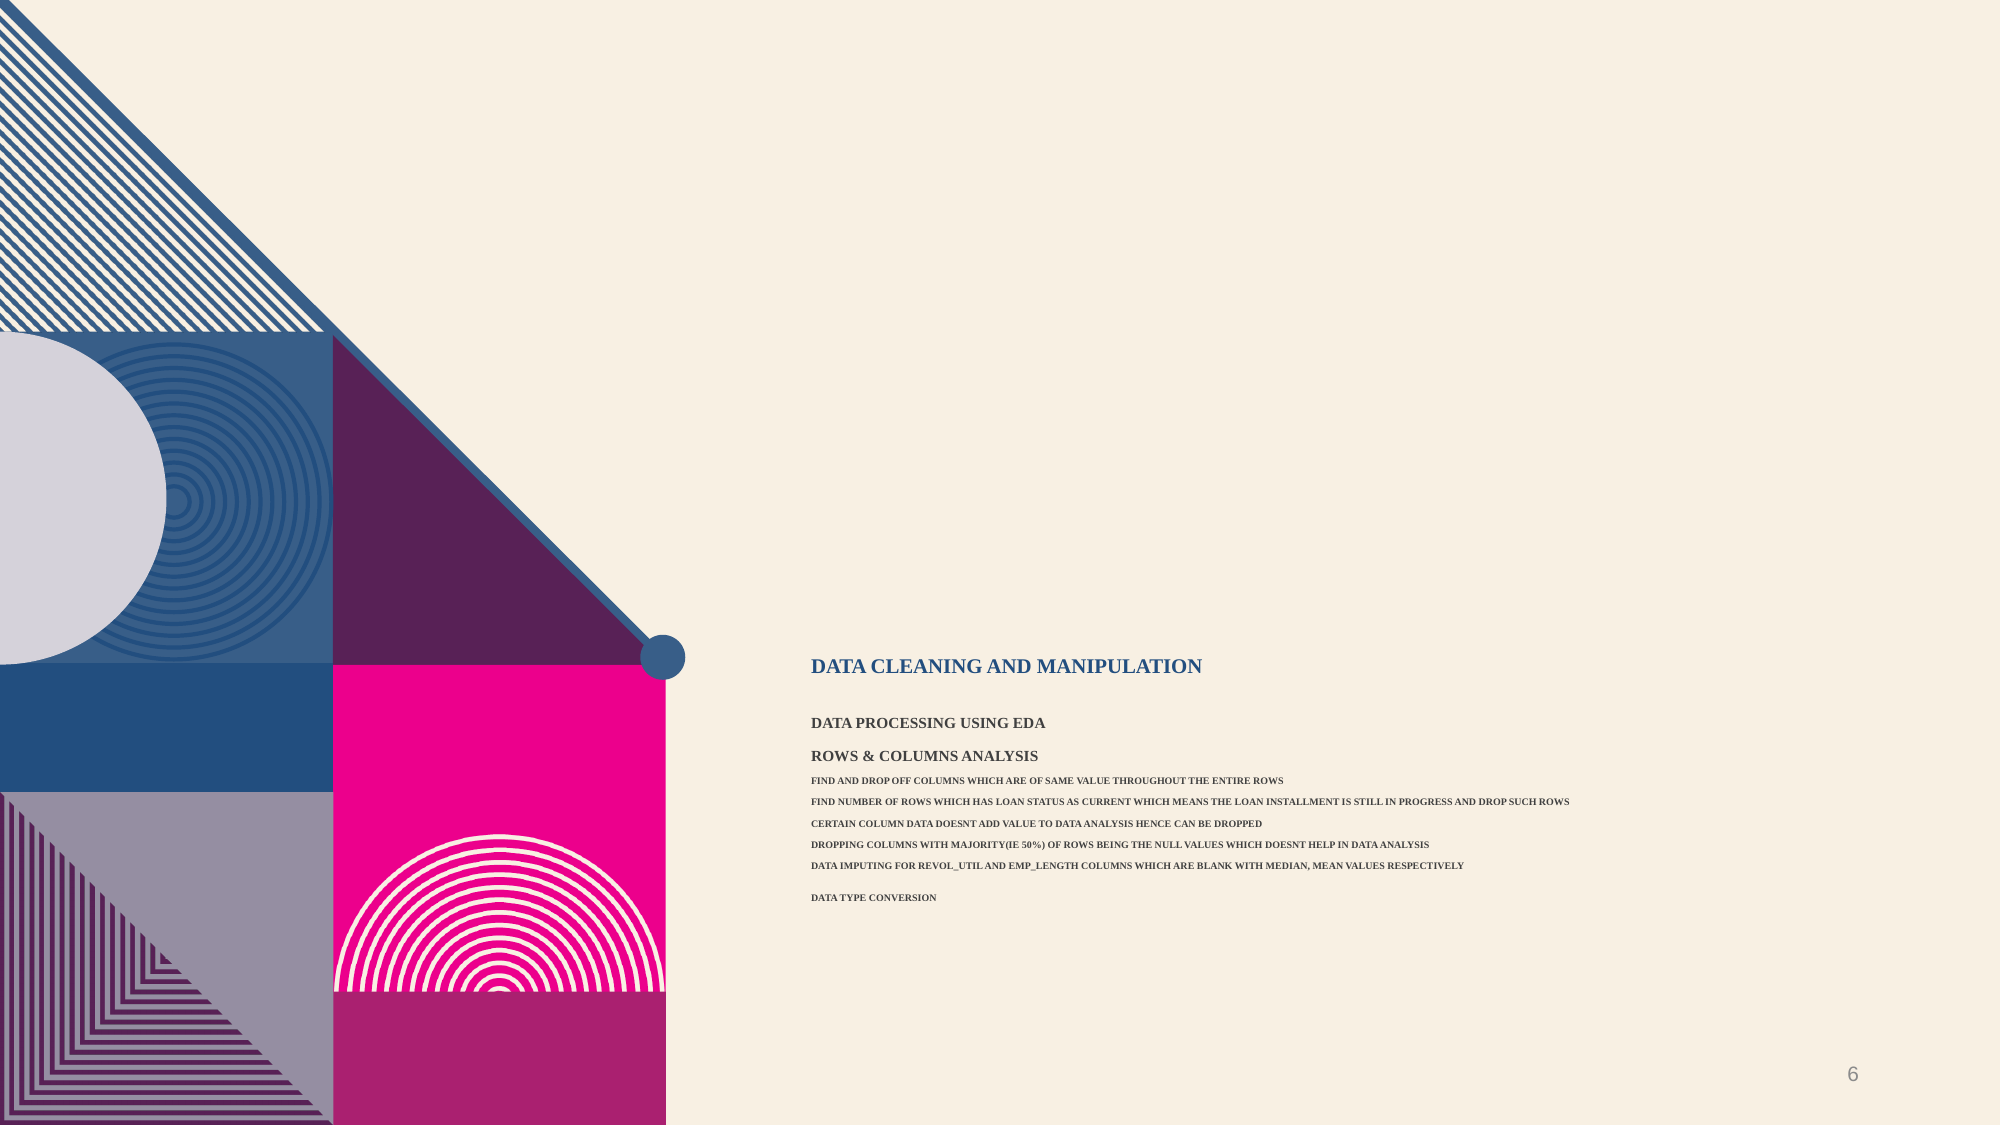

# Data Cleaning and Manipulation  Data Processing using EDA Rows & Columns Analysis Find and drop off columns which are of same value throughout the entire rows Find number of rows which has loan status as Current which means the loan installment is still in progress and drop such rows Certain column data doesnt add value to data analysis hence can be dropped Dropping columns with majority(ie 50%) of rows being the NULL values which doesnt help in Data Analysis Data Imputing for revol_util and emp_length columns which are blank with median, mean values respectively Data Type Conversion
6